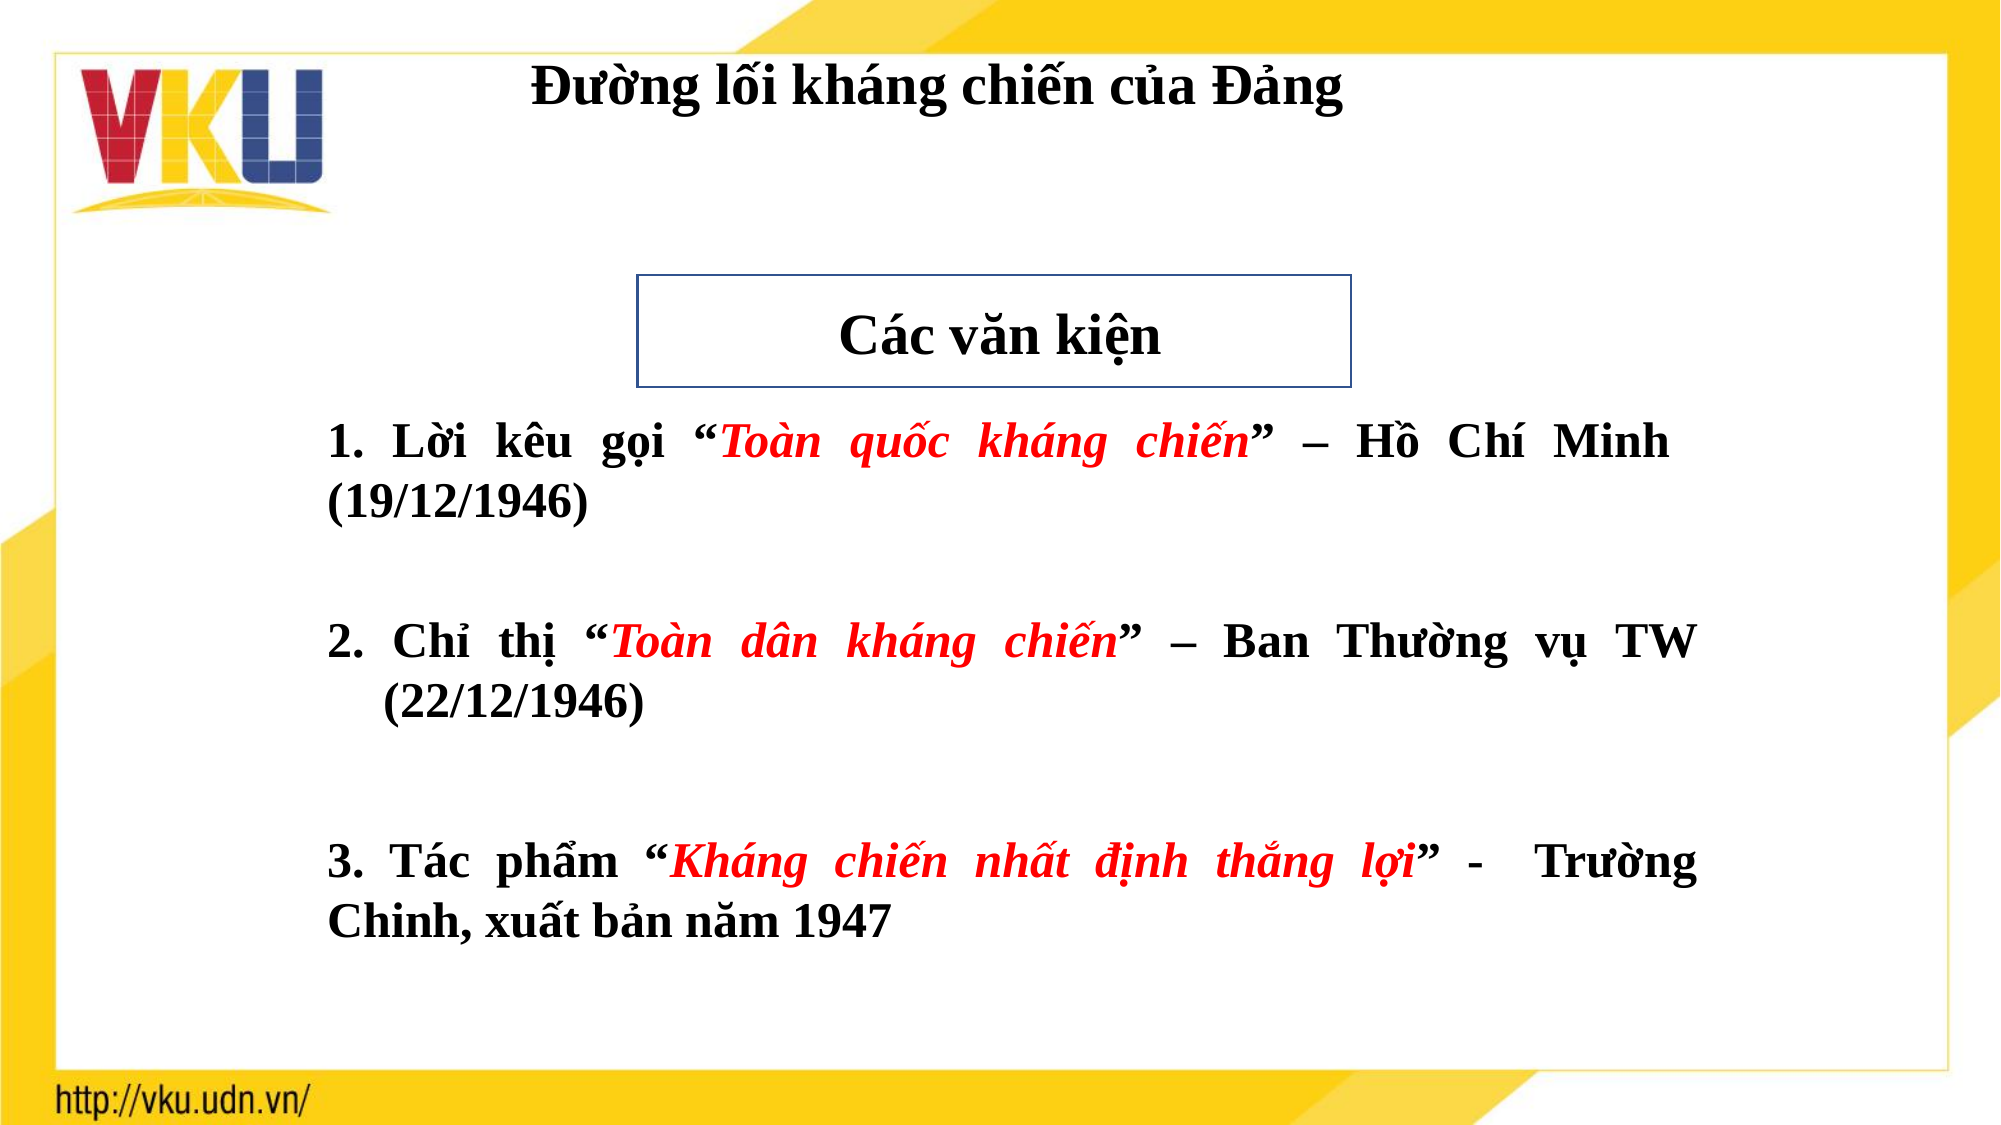

Đường lối kháng chiến của Đảng
 Các văn kiện
1. Lời kêu gọi “Toàn quốc kháng chiến” – Hồ Chí Minh (19/12/1946)
2. Chỉ thị “Toàn dân kháng chiến” – Ban Thường vụ TW (22/12/1946)
3. Tác phẩm “Kháng chiến nhất định thắng lợi” -  Trường Chinh, xuất bản năm 1947